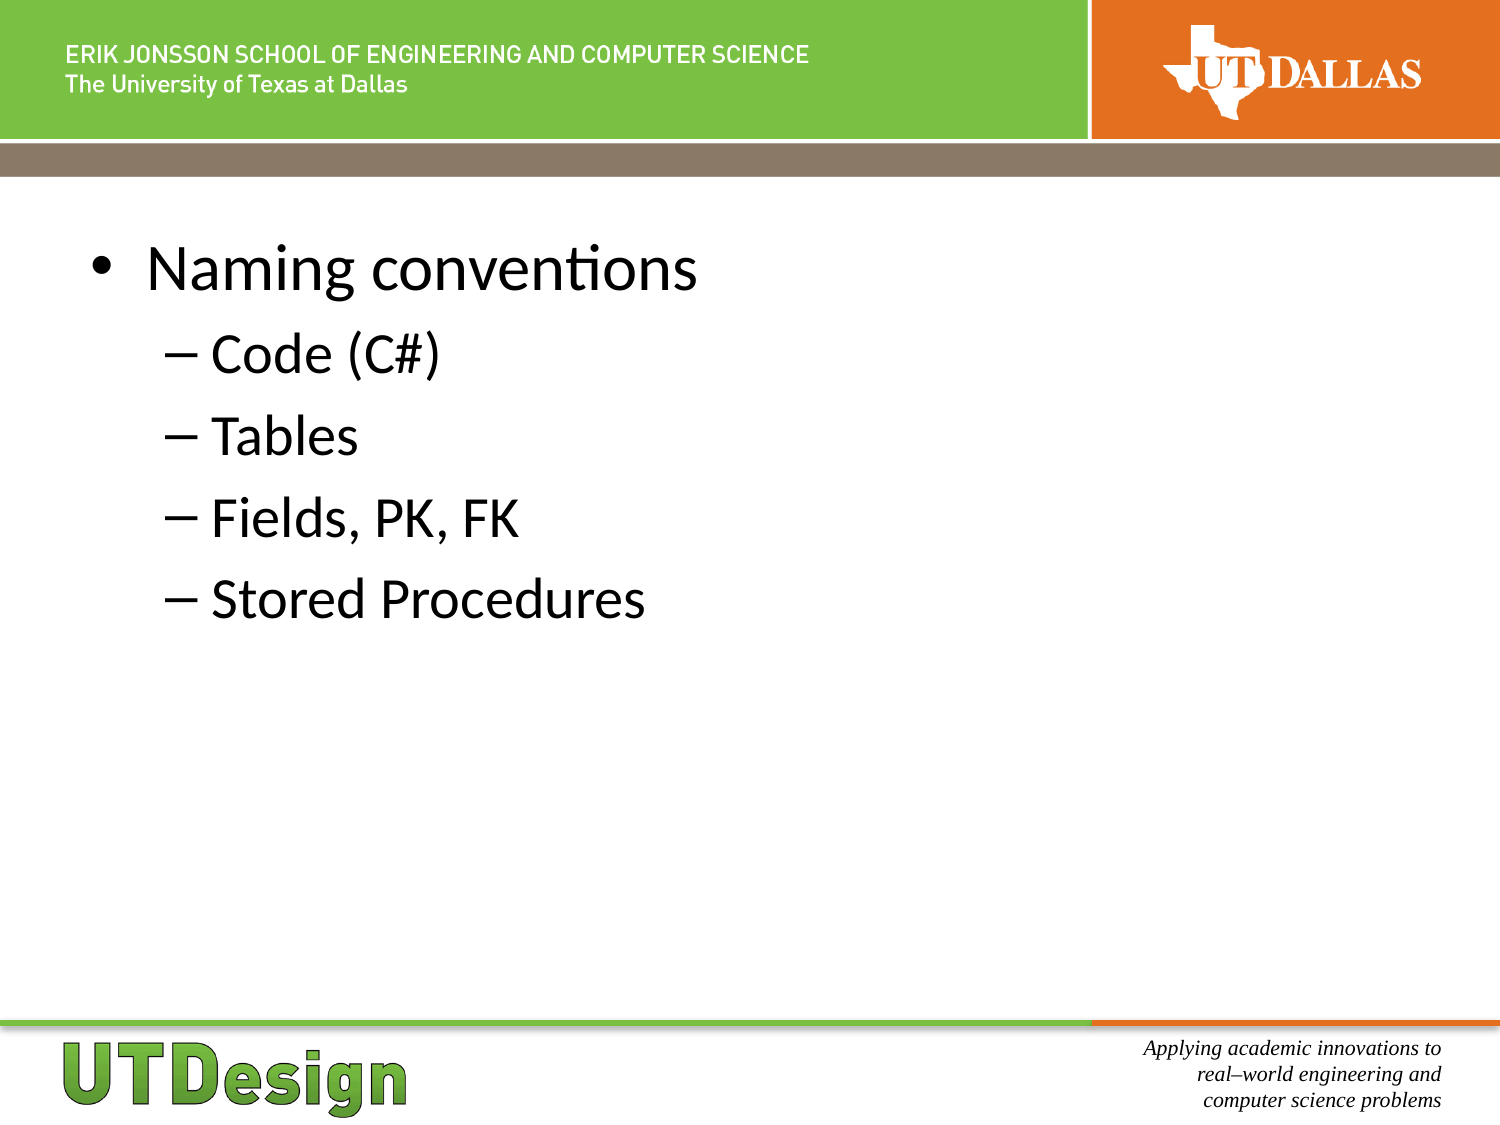

Naming conventions
Code (C#)
Tables
Fields, PK, FK
Stored Procedures